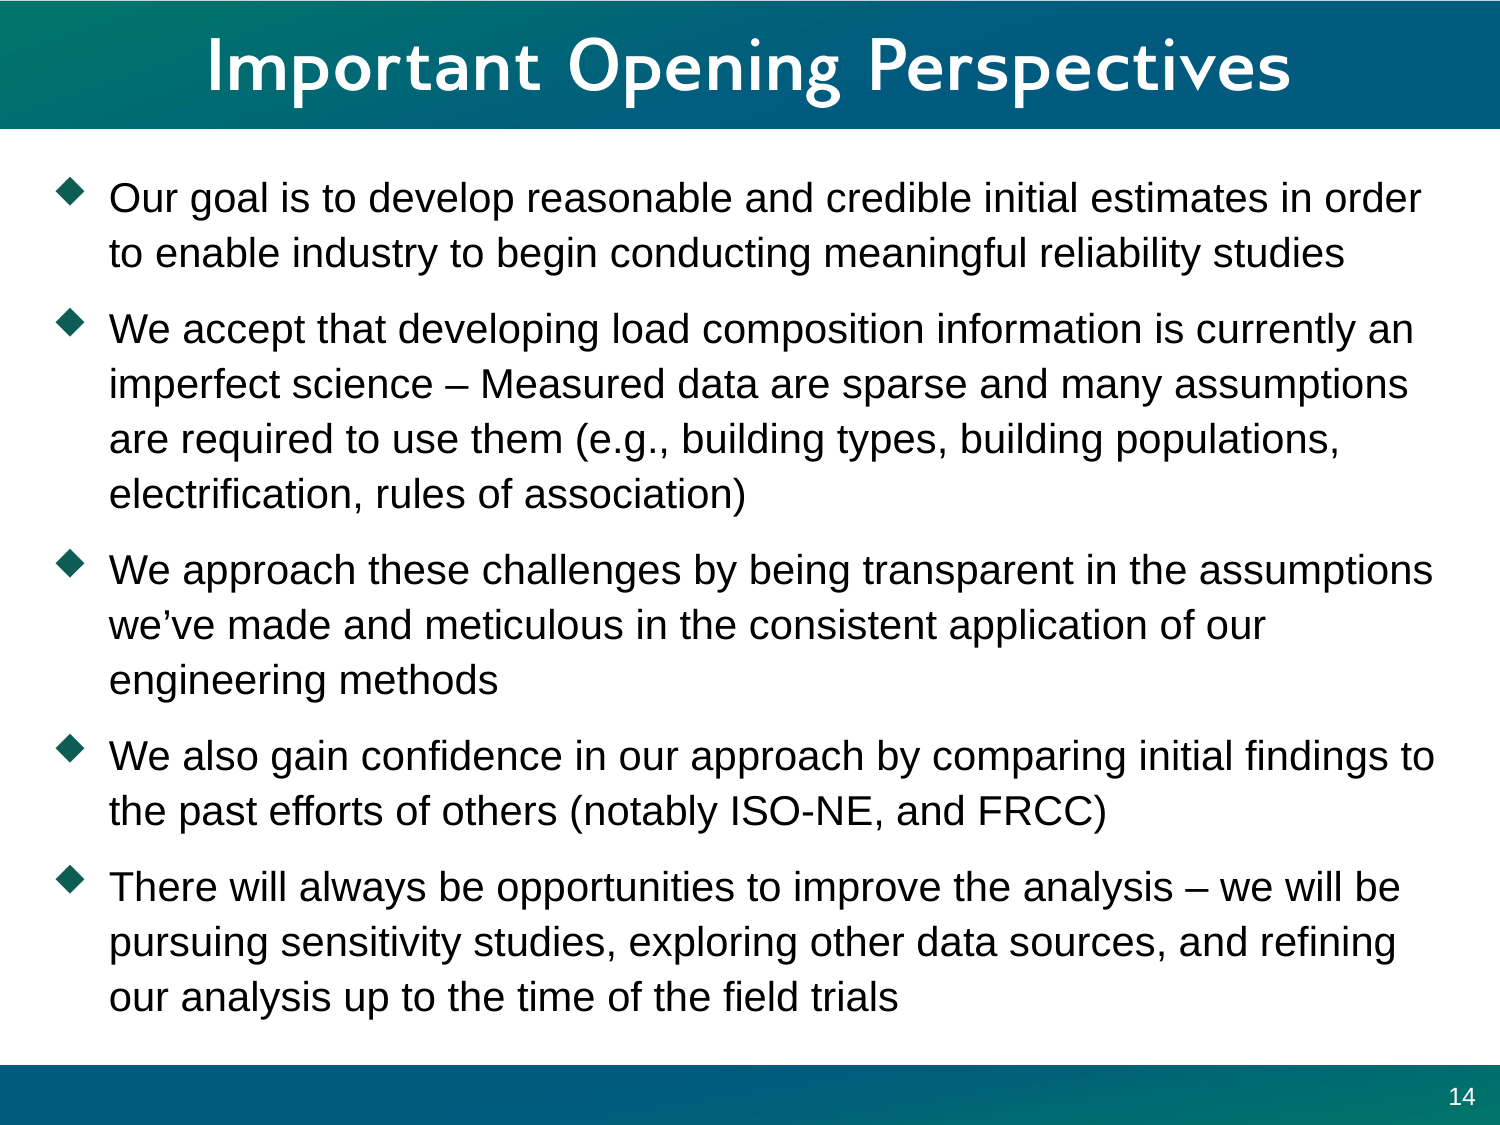

# Important Opening Perspectives
Our goal is to develop reasonable and credible initial estimates in order to enable industry to begin conducting meaningful reliability studies
We accept that developing load composition information is currently an imperfect science – Measured data are sparse and many assumptions are required to use them (e.g., building types, building populations, electrification, rules of association)
We approach these challenges by being transparent in the assumptions we’ve made and meticulous in the consistent application of our engineering methods
We also gain confidence in our approach by comparing initial findings to the past efforts of others (notably ISO-NE, and FRCC)
There will always be opportunities to improve the analysis – we will be pursuing sensitivity studies, exploring other data sources, and refining our analysis up to the time of the field trials
14